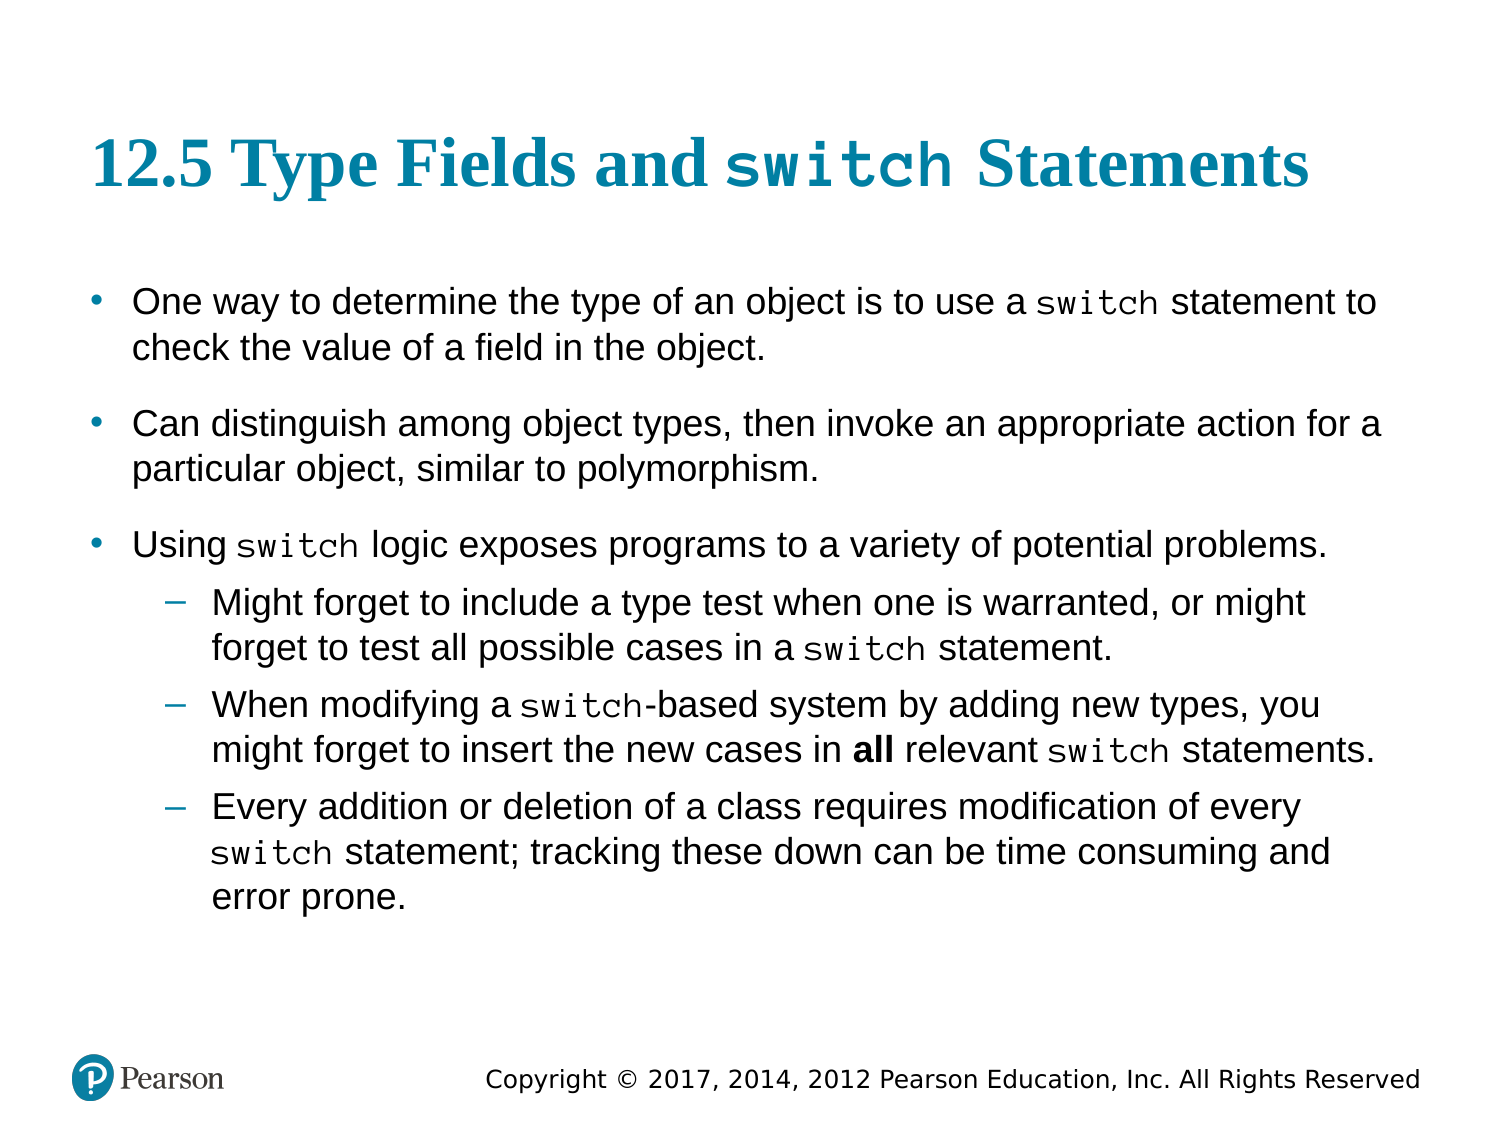

# 12.5 Type Fields and switch Statements
One way to determine the type of an object is to use a switch statement to check the value of a field in the object.
Can distinguish among object types, then invoke an appropriate action for a particular object, similar to polymorphism.
Using switch logic exposes programs to a variety of potential problems.
Might forget to include a type test when one is warranted, or might forget to test all possible cases in a switch statement.
When modifying a switch-based system by adding new types, you might forget to insert the new cases in all relevant switch statements.
Every addition or deletion of a class requires modification of every switch statement; tracking these down can be time consuming and error prone.